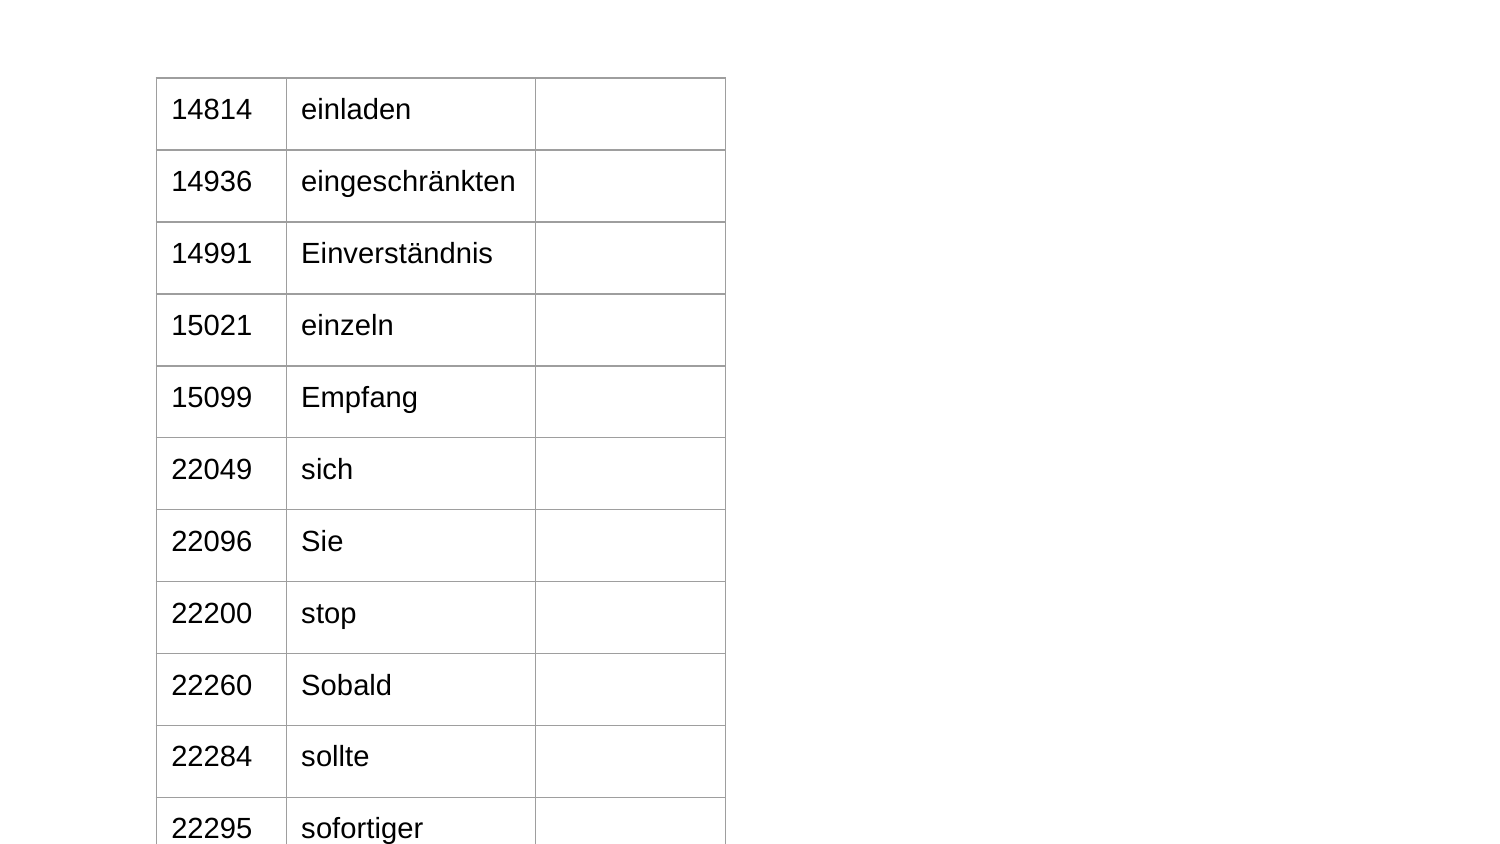

| 14814 | einladen |  |
| --- | --- | --- |
| 14936 | eingeschränkten |  |
| 14991 | Einverständnis |  |
| 15021 | einzeln |  |
| 15099 | Empfang |  |
| 22049 | sich |  |
| 22096 | Sie |  |
| 22200 | stop |  |
| 22260 | Sobald |  |
| 22284 | sollte |  |
| 22295 | sofortiger |  |